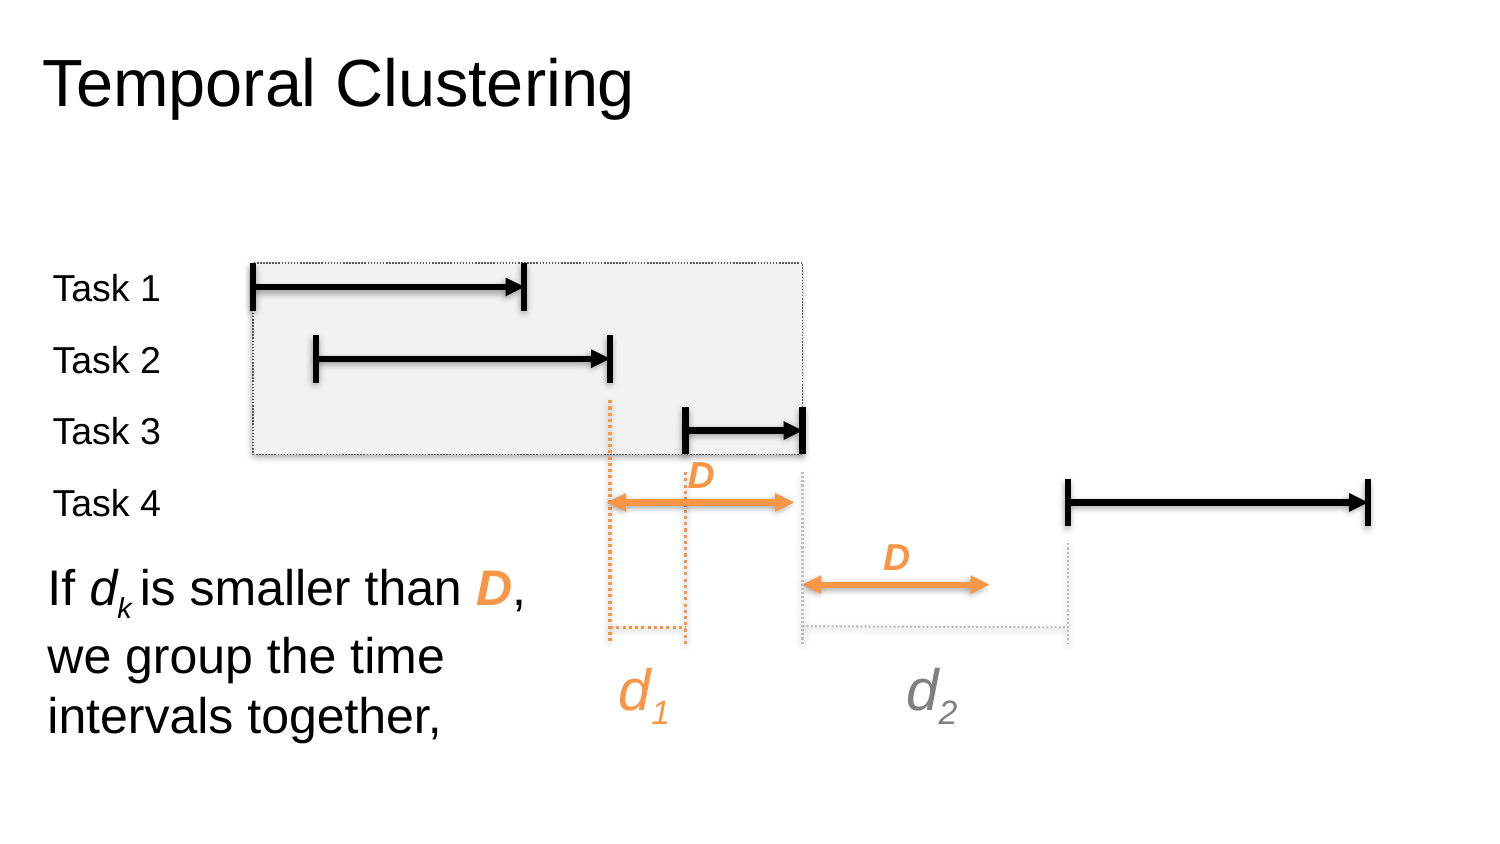

Temporal Clustering
Task 1

Task 2
Task 3
D
Task 4
D
If dk is smaller than D, we group the time intervals together,
d1
d2